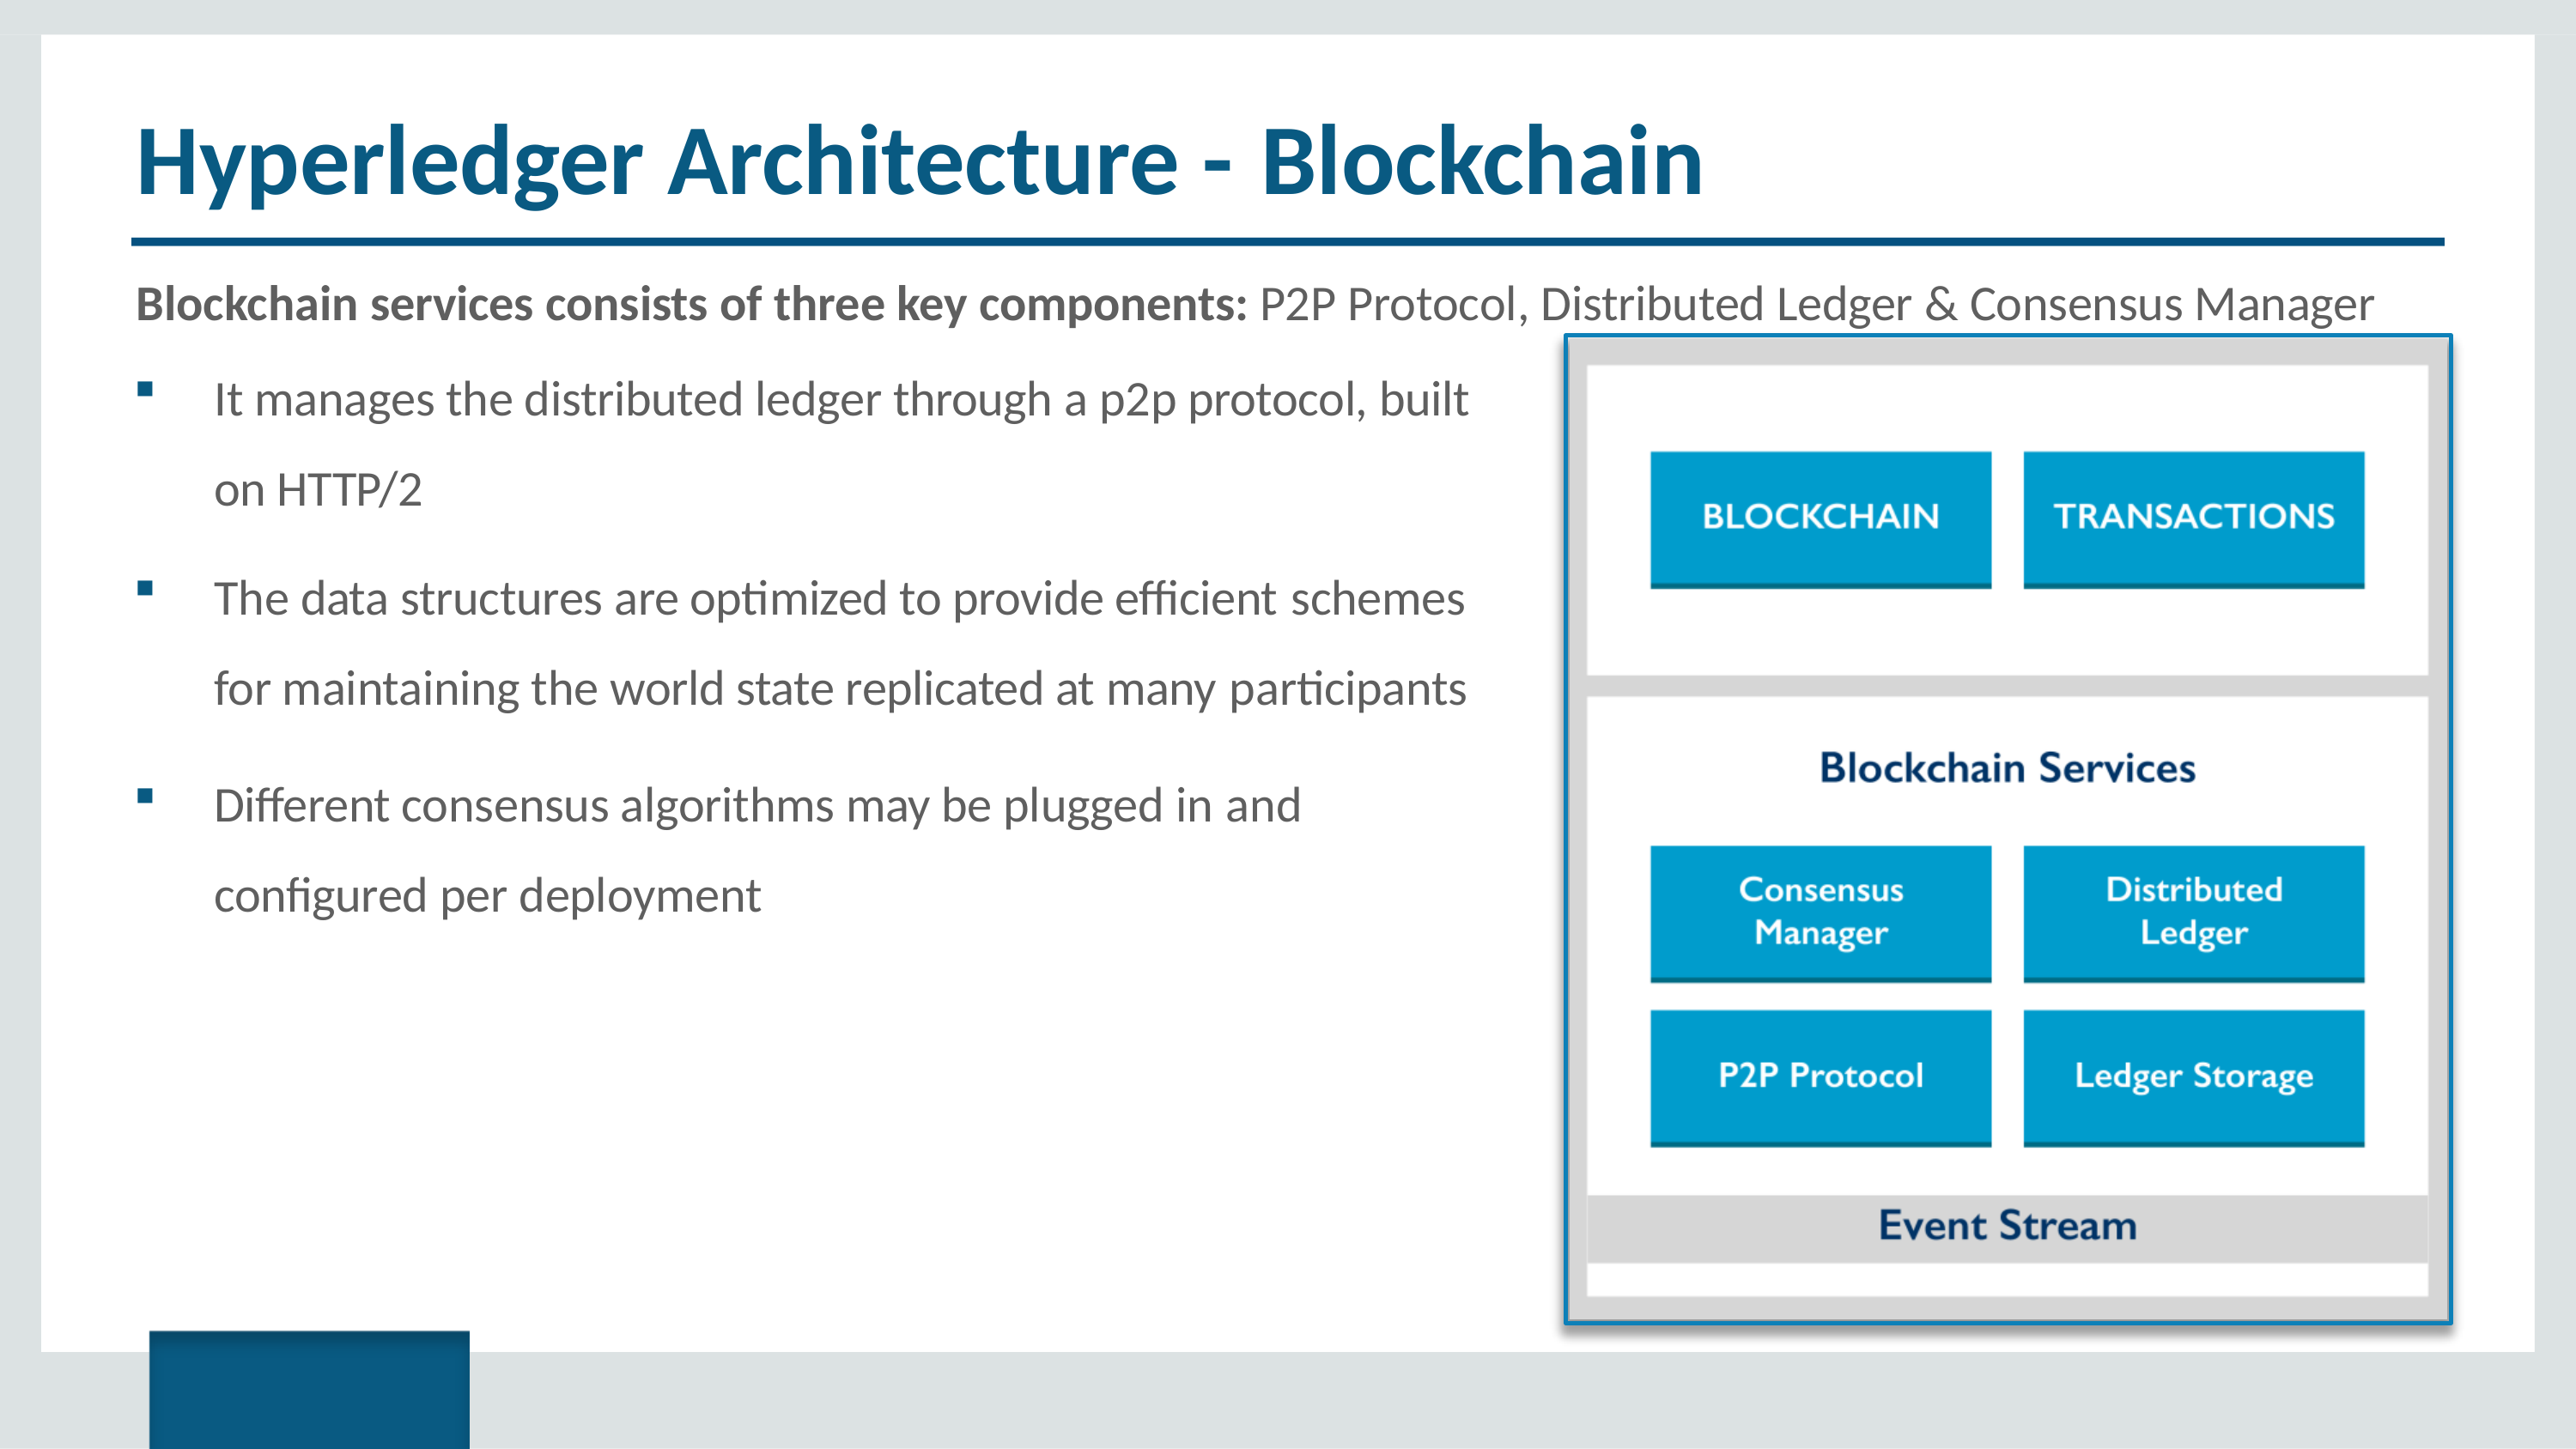

# Hyperledger Architecture - Blockchain

Blockchain services consists of three key components: P2P Protocol, Distributed Ledger & Consensus Manager
It manages the distributed ledger through a p2p protocol, built  on HTTP/2

The data structures are optimized to provide efficient schemes
for maintaining the world state replicated at many participants

Different consensus algorithms may be plugged in and
configured per deployment